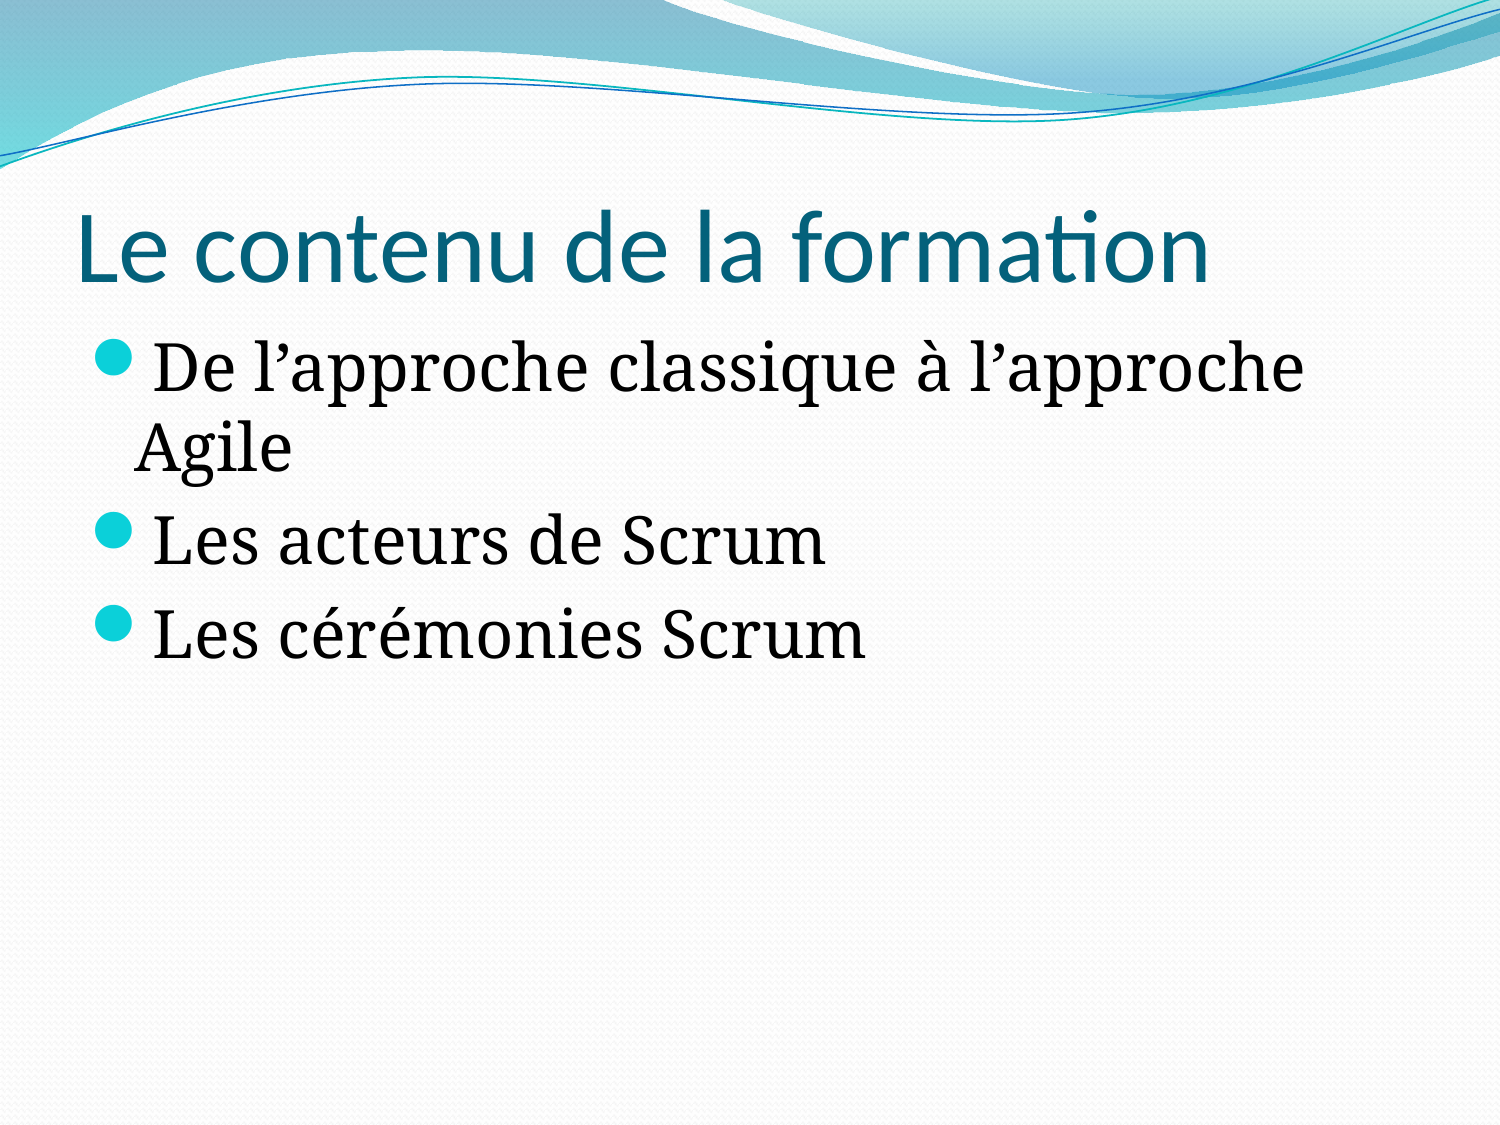

# Le contenu de la formation
De l’approche classique à l’approche Agile
Les acteurs de Scrum
Les cérémonies Scrum